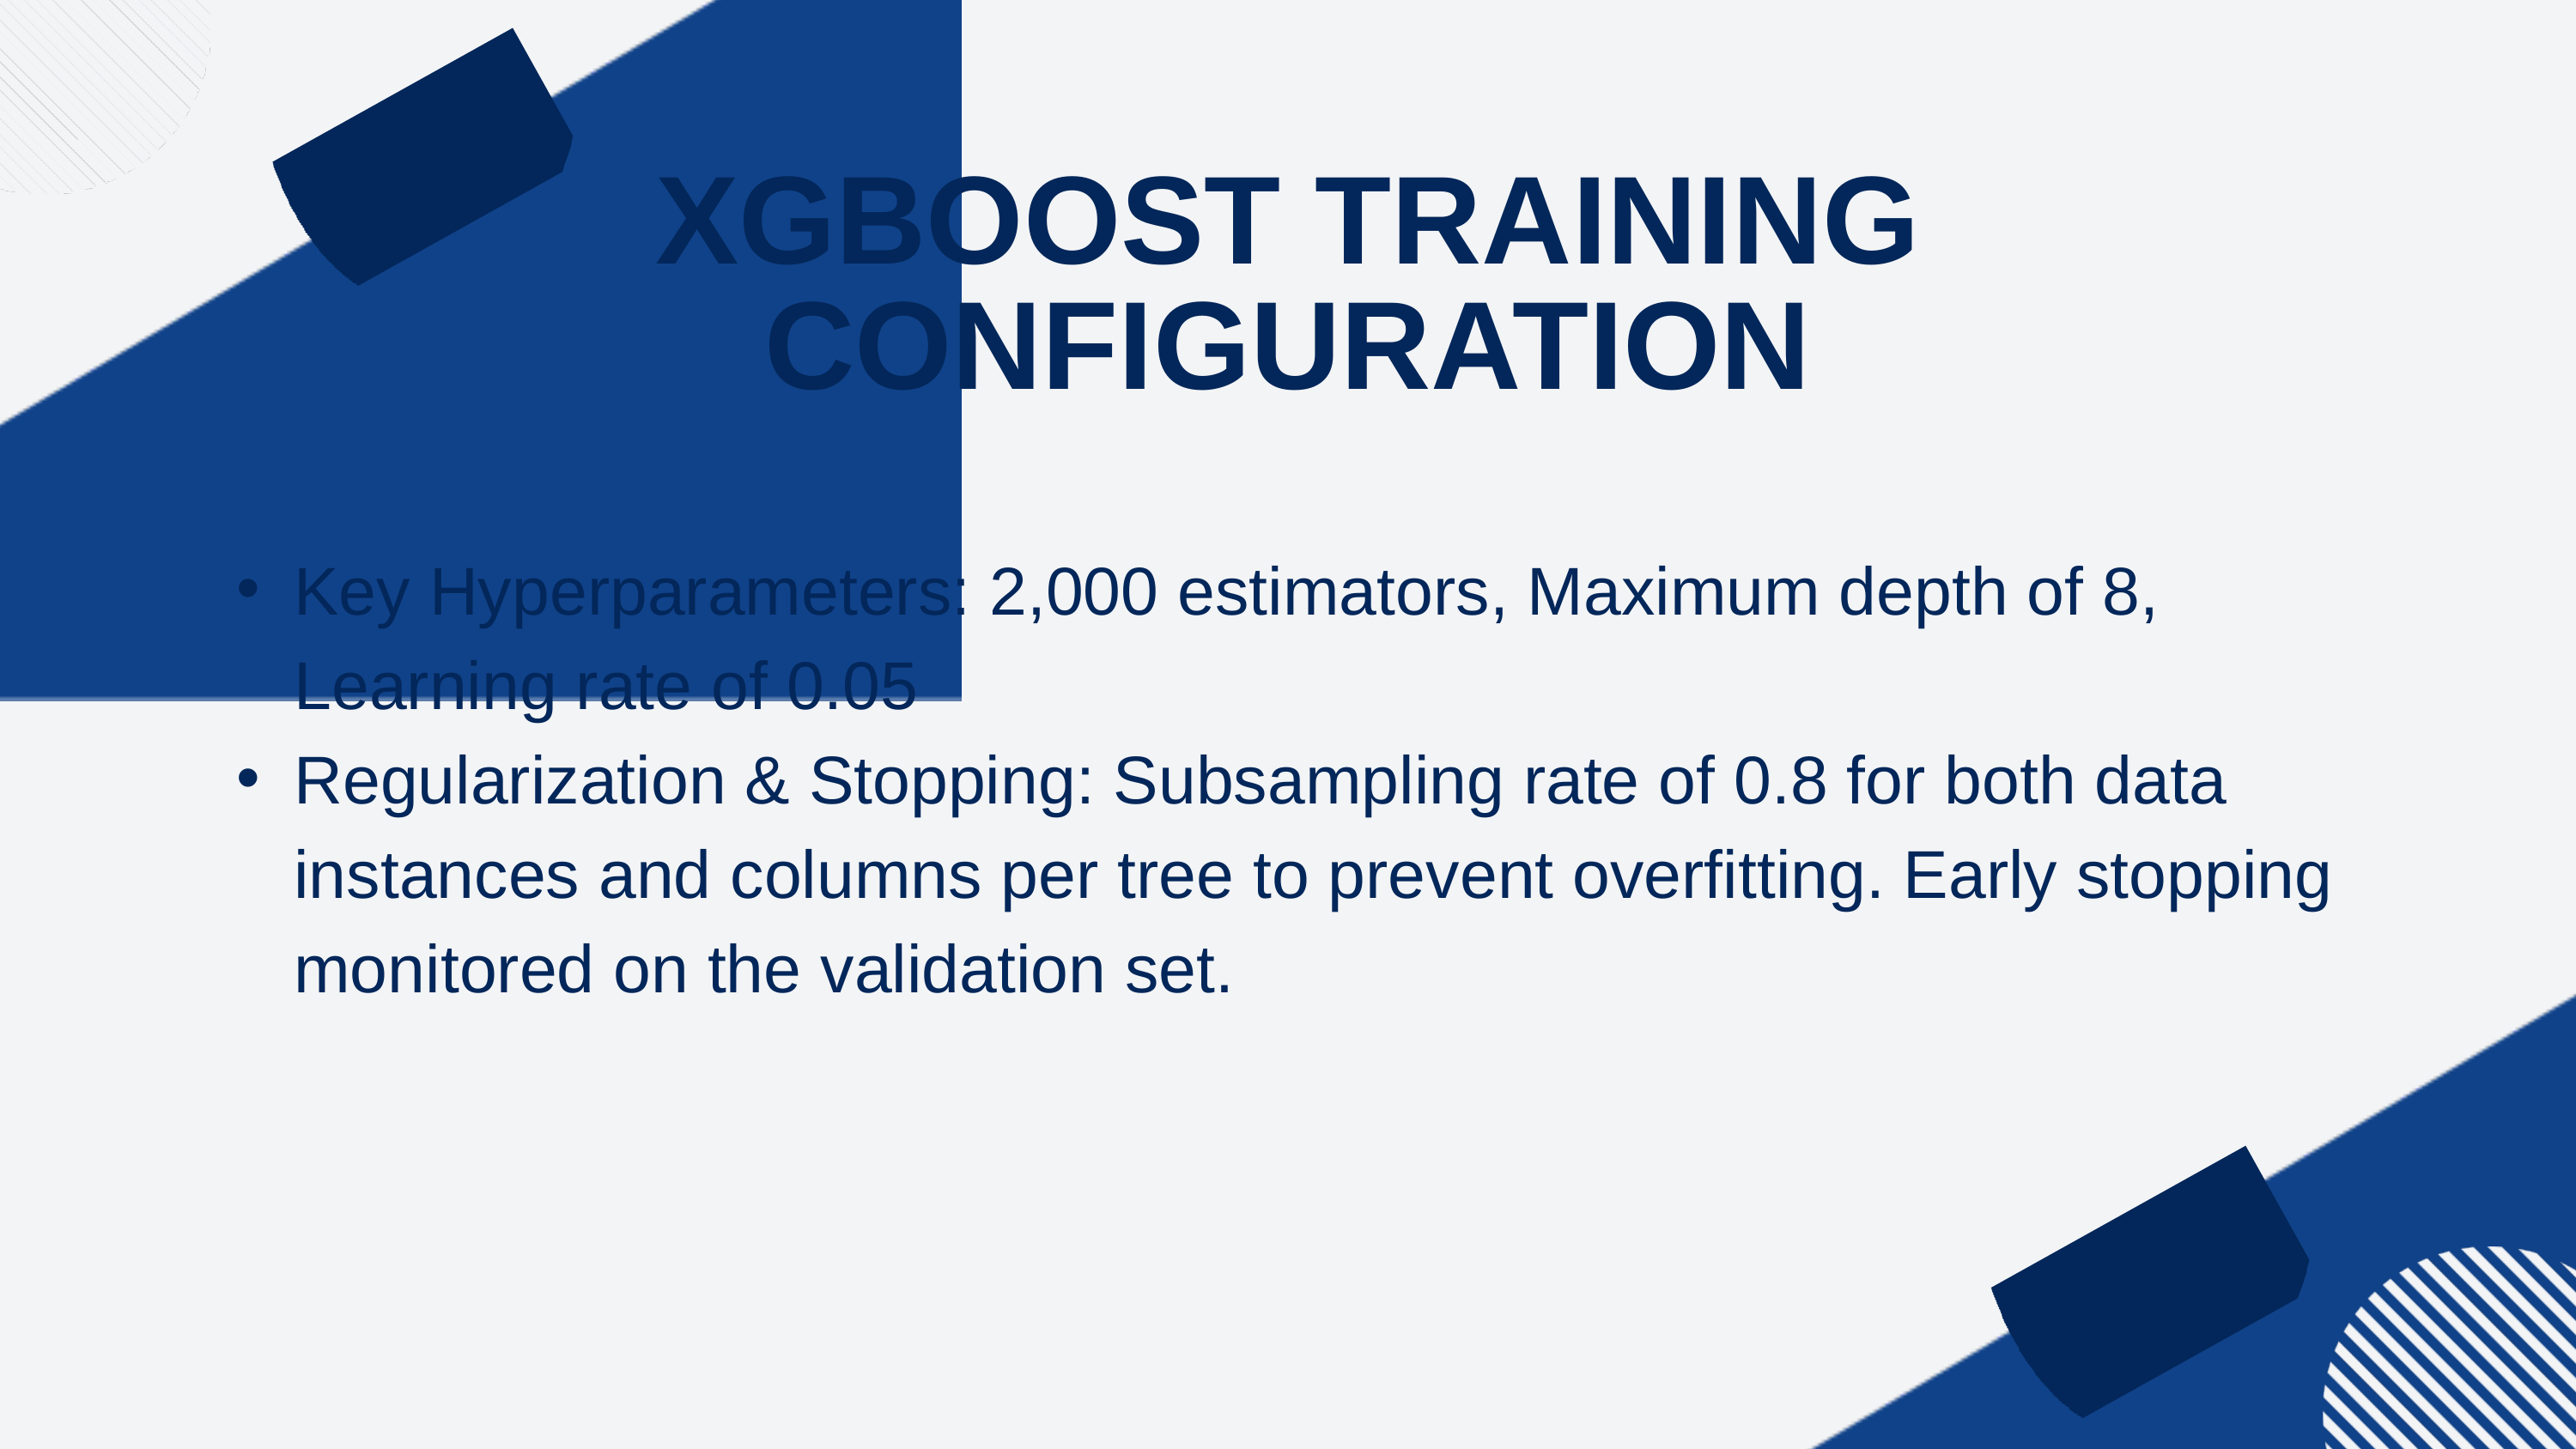

XGBOOST TRAINING CONFIGURATION
Key Hyperparameters: 2,000 estimators, Maximum depth of 8, Learning rate of 0.05
Regularization & Stopping: Subsampling rate of 0.8 for both data instances and columns per tree to prevent overfitting. Early stopping monitored on the validation set.